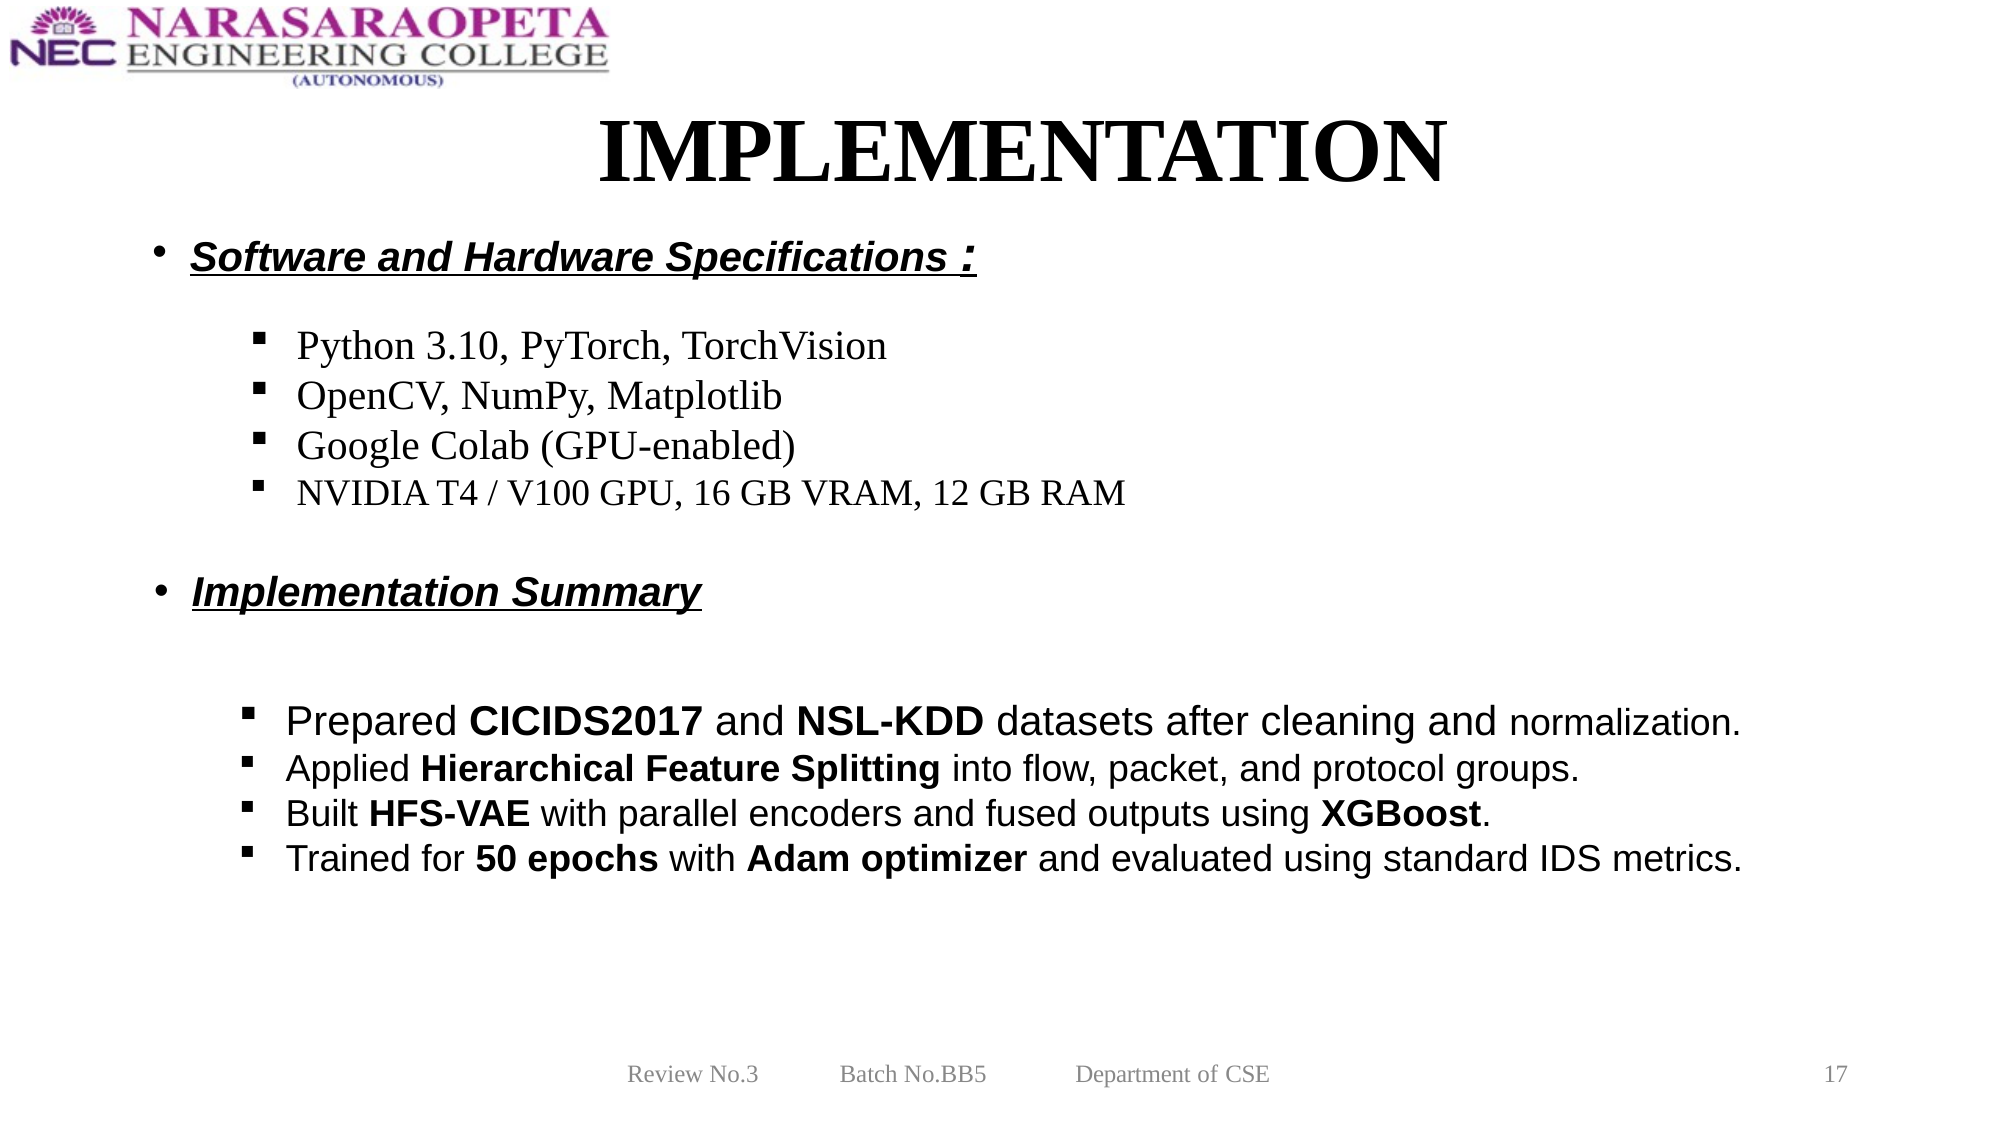

# IMPLEMENTATION
Software and Hardware Specifications :
Python 3.10, PyTorch, TorchVision
OpenCV, NumPy, Matplotlib
Google Colab (GPU-enabled)
NVIDIA T4 / V100 GPU, 16 GB VRAM, 12 GB RAM
Implementation Summary
Prepared CICIDS2017 and NSL-KDD datasets after cleaning and normalization.
Applied Hierarchical Feature Splitting into flow, packet, and protocol groups.
Built HFS-VAE with parallel encoders and fused outputs using XGBoost.
Trained for 50 epochs with Adam optimizer and evaluated using standard IDS metrics.

Review No.3
Batch No.BB5
Department of CSE
17